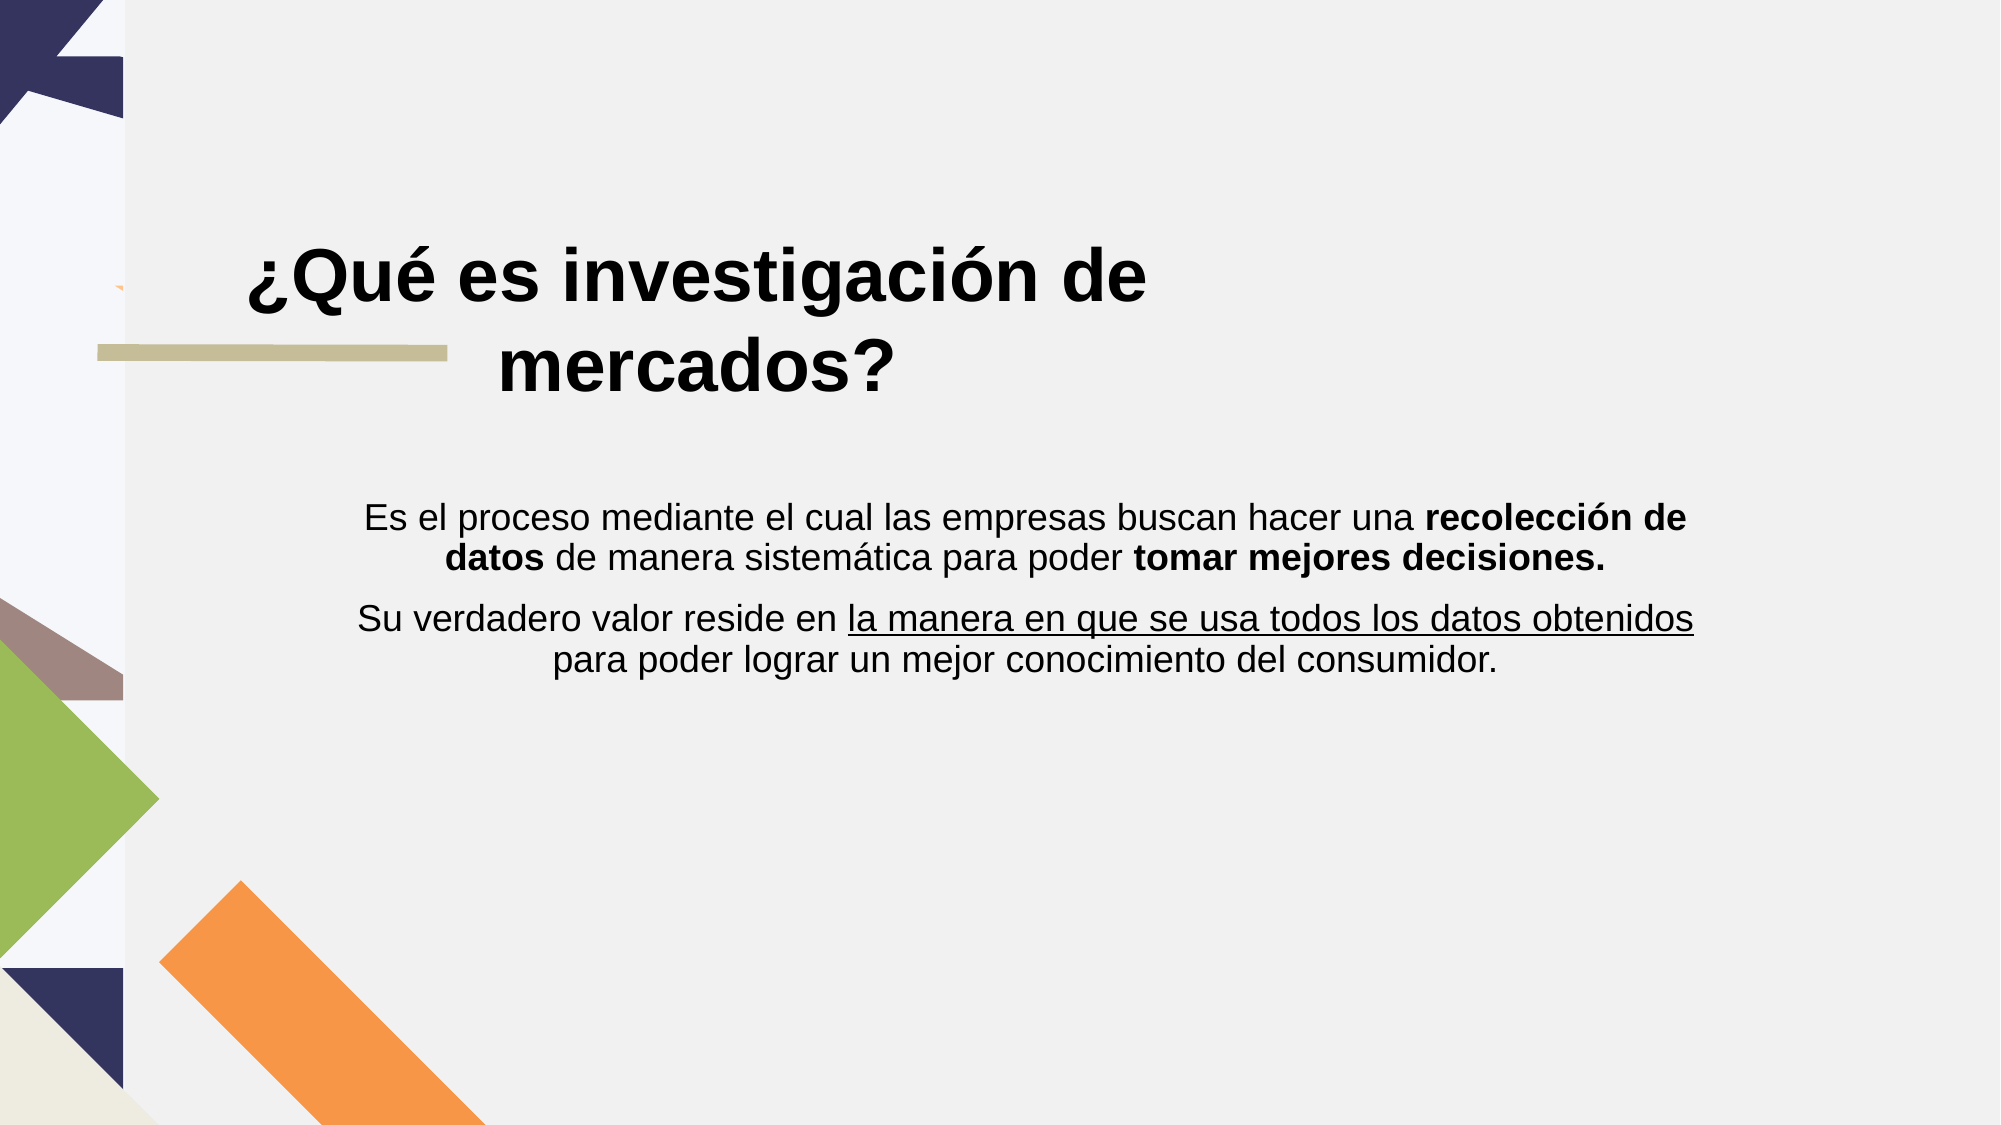

¿Qué es investigación de mercados?
Es el proceso mediante el cual las empresas buscan hacer una recolección de datos de manera sistemática para poder tomar mejores decisiones.
Su verdadero valor reside en la manera en que se usa todos los datos obtenidos para poder lograr un mejor conocimiento del consumidor.